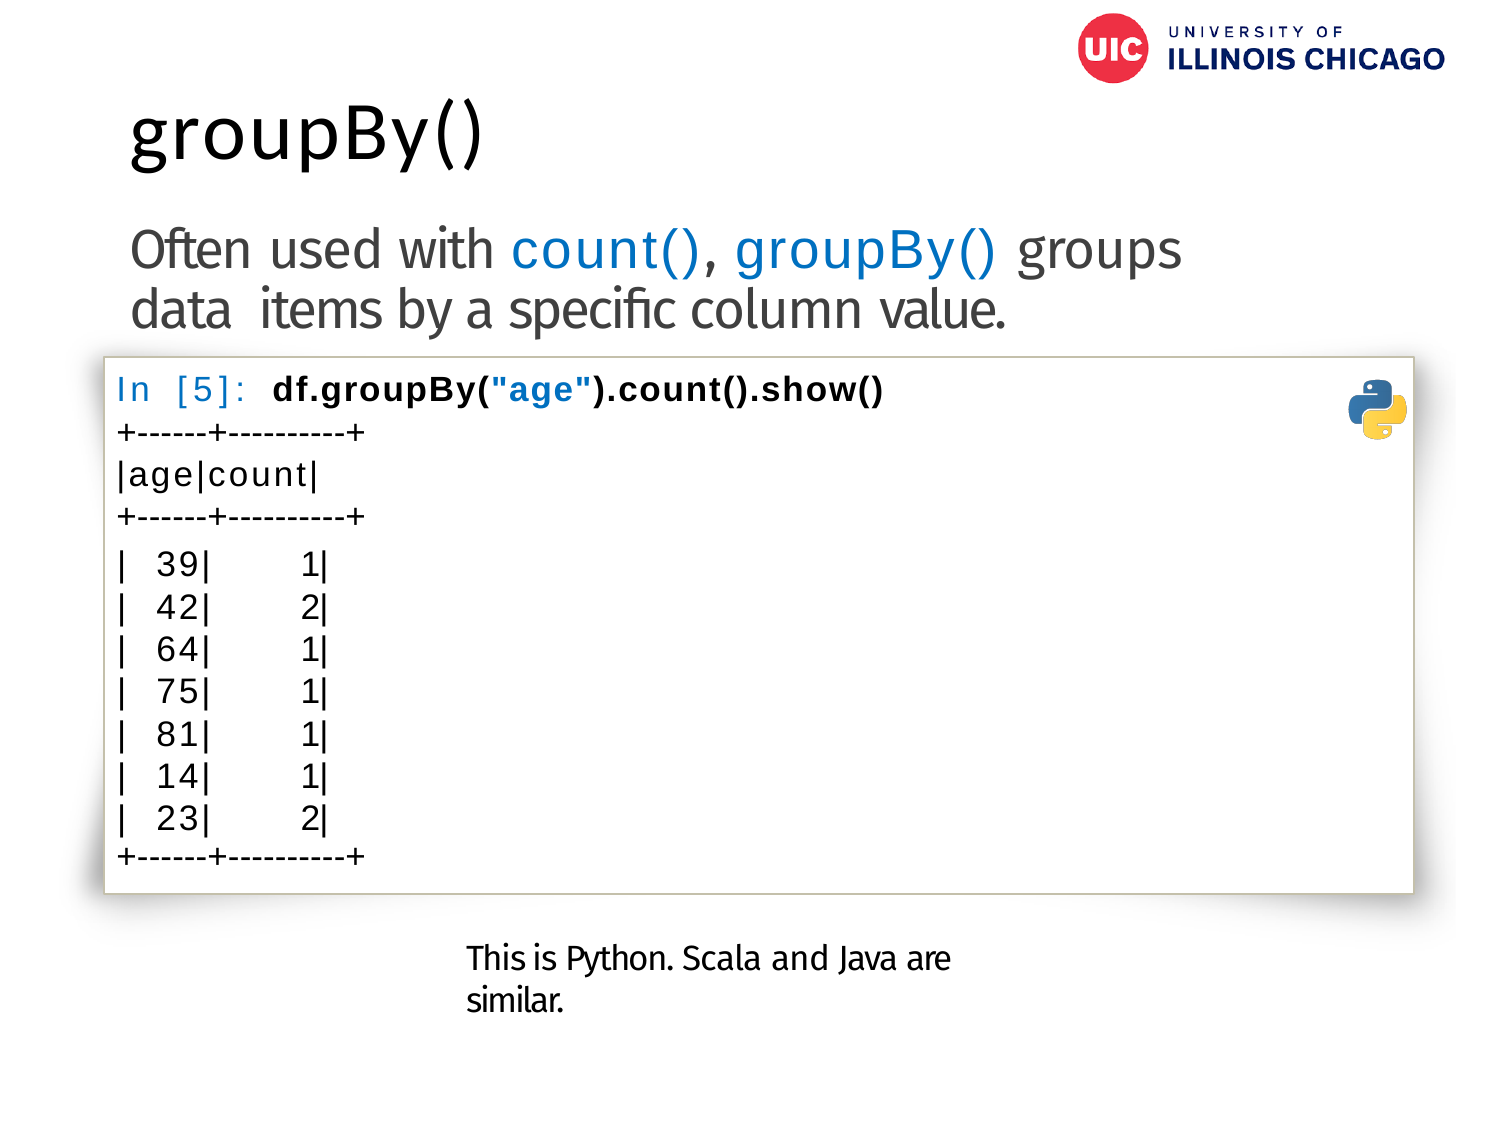

# groupBy()
Often used with count(), groupBy() groups data  items by a specific column value.

In	[5]:	df.groupBy("age").count().show()
+-­‐-­‐-­‐+-­‐-­‐-­‐-­‐-­‐+
|age|count|
+-­‐-­‐-­‐+-­‐-­‐-­‐-­‐-­‐+

| | | 39| | 1| |
| --- | --- | --- |
| | | 42| | 2| |
| | | 64| | 1| |
| | | 75| | 1| |
| | | 81| | 1| |
| | | 14| | 1| |
| | | 23| | 2| |
+-­‐-­‐-­‐+-­‐-­‐-­‐-­‐-­‐+

This is Python. Scala and Java are similar.
73